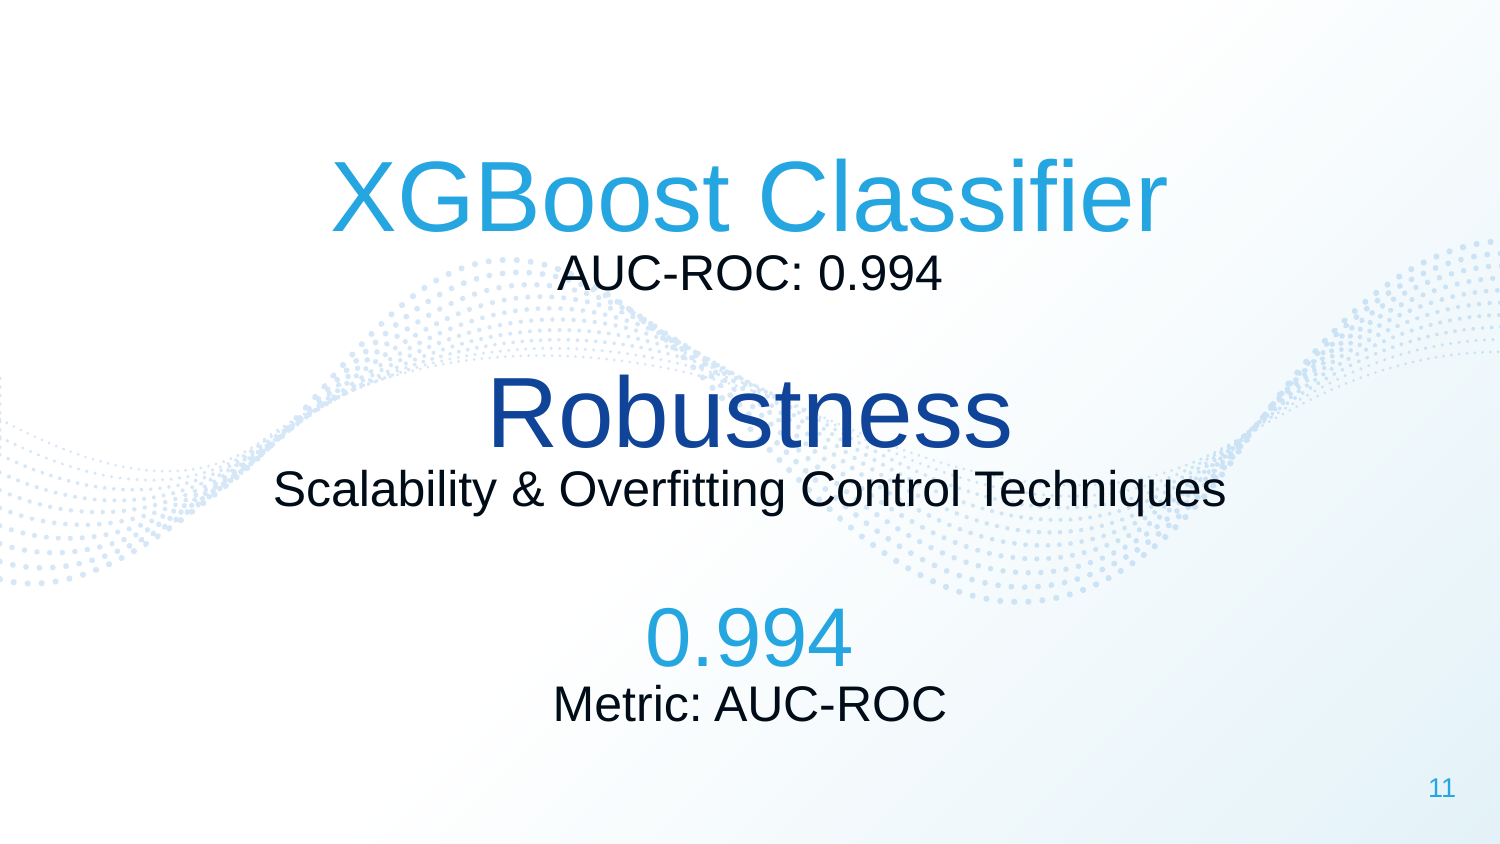

XGBoost Classifier
AUC-ROC: 0.994
Robustness
Scalability & Overfitting Control Techniques
0.994
Metric: AUC-ROC
11